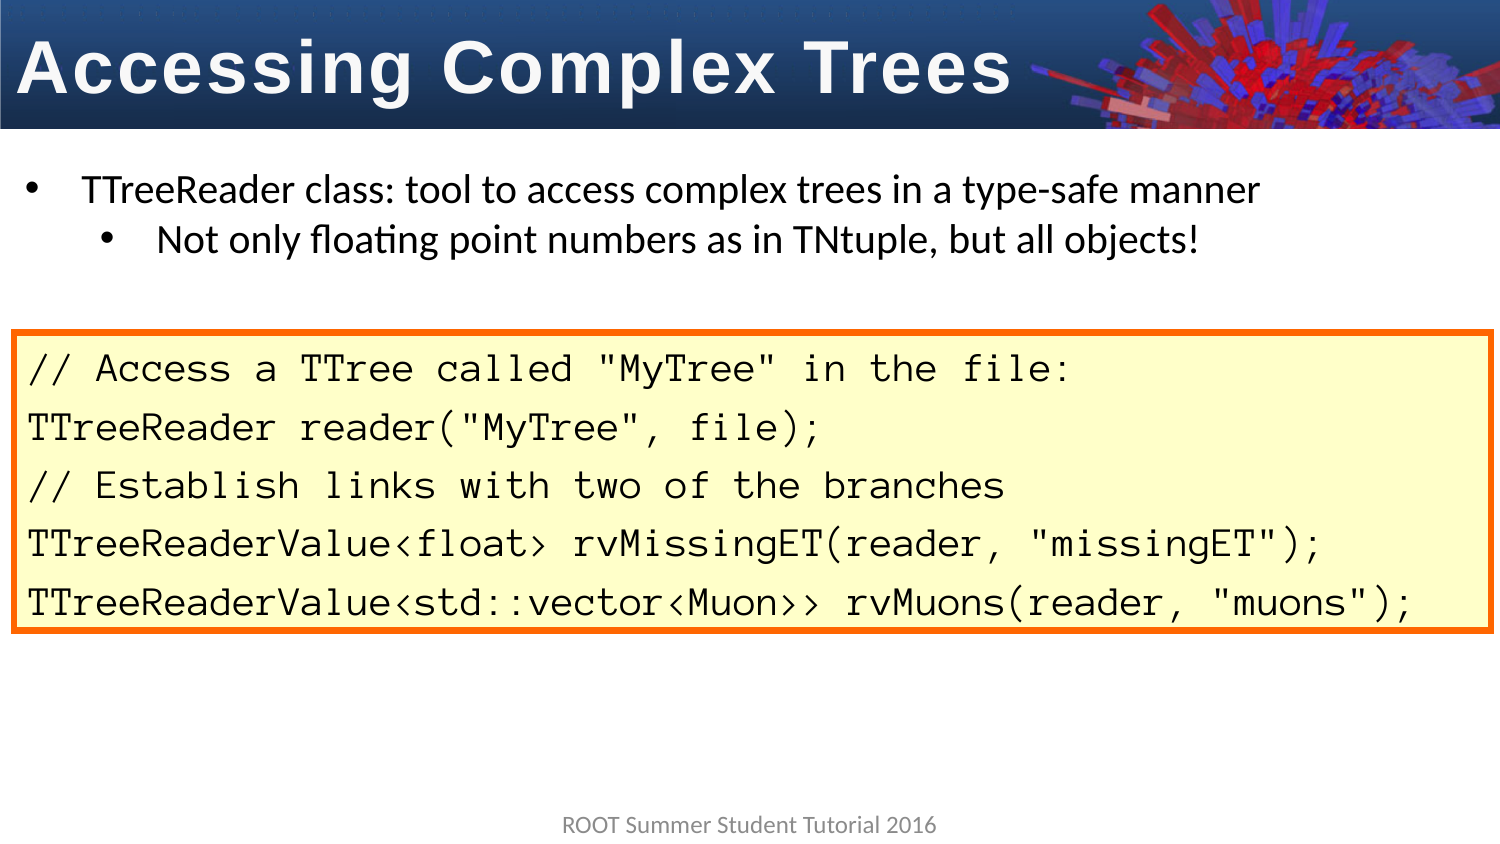

Accessing Complex Trees
TTreeReader class: tool to access complex trees in a type-safe manner
Not only floating point numbers as in TNtuple, but all objects!
// Access a TTree called "MyTree" in the file:
TTreeReader reader("MyTree", file);
// Establish links with two of the branches
TTreeReaderValue<float> rvMissingET(reader, "missingET");
TTreeReaderValue<std::vector<Muon>> rvMuons(reader, "muons");
ROOT Summer Student Tutorial 2016